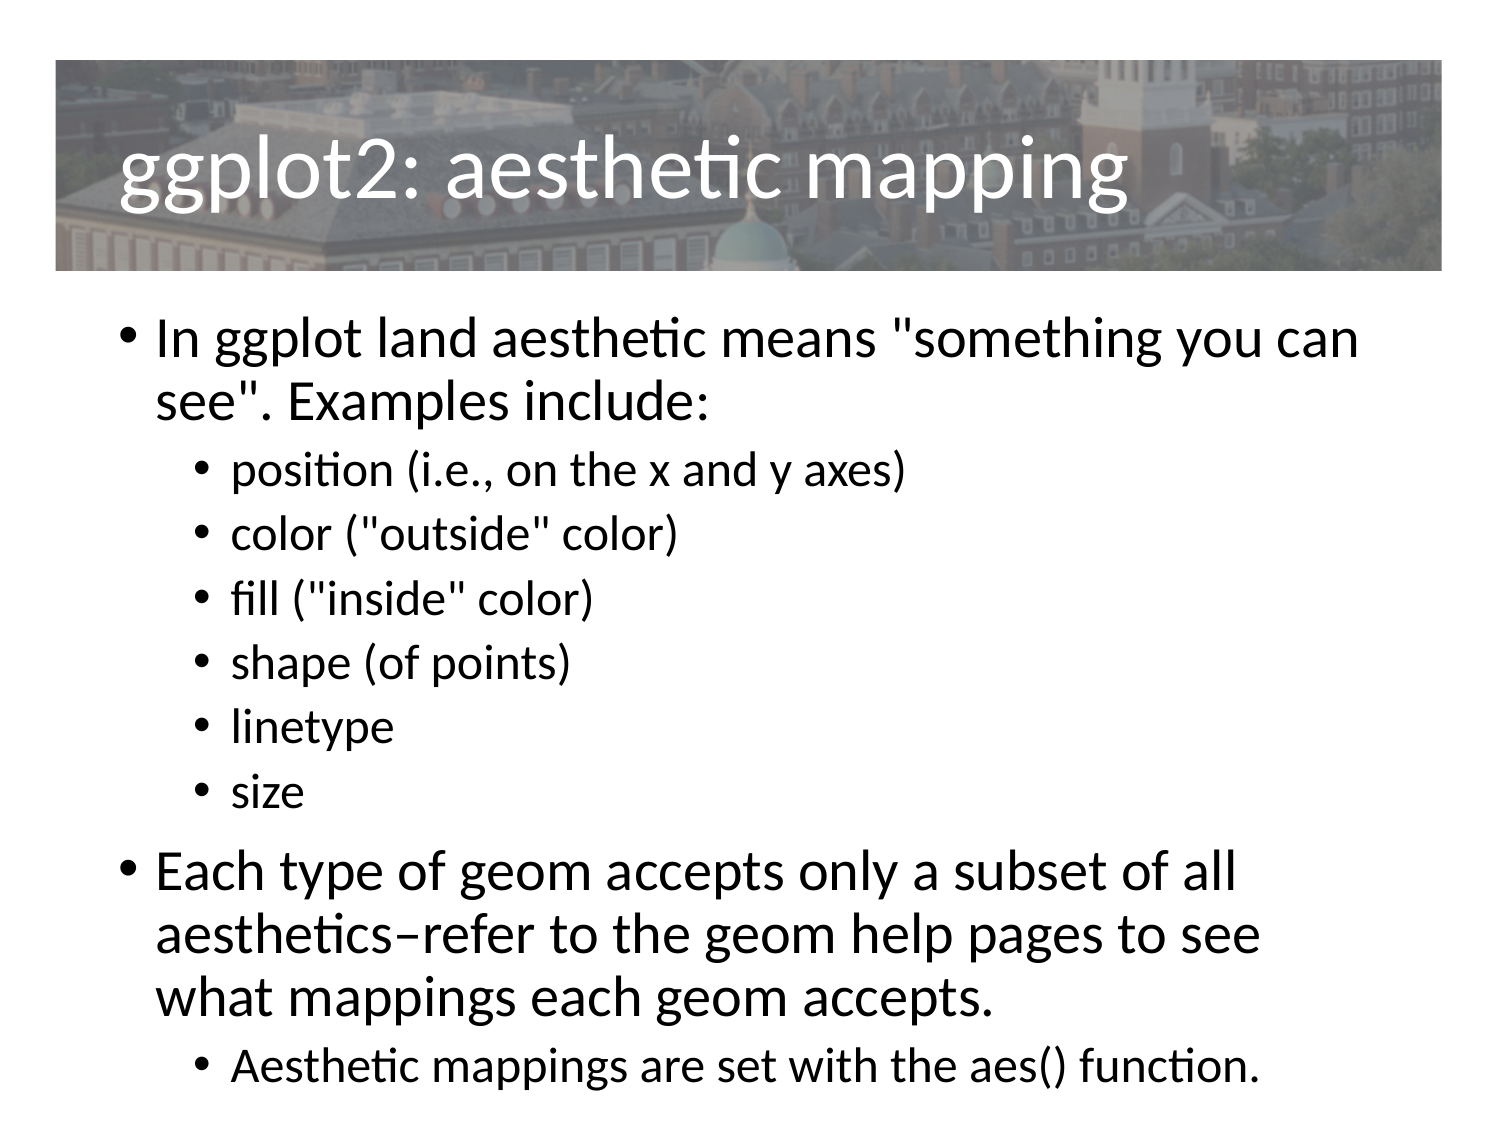

# ggplot2: aesthetic mapping
In ggplot land aesthetic means "something you can see". Examples include:
position (i.e., on the x and y axes)
color ("outside" color)
fill ("inside" color)
shape (of points)
linetype
size
Each type of geom accepts only a subset of all aesthetics–refer to the geom help pages to see what mappings each geom accepts.
Aesthetic mappings are set with the aes() function.